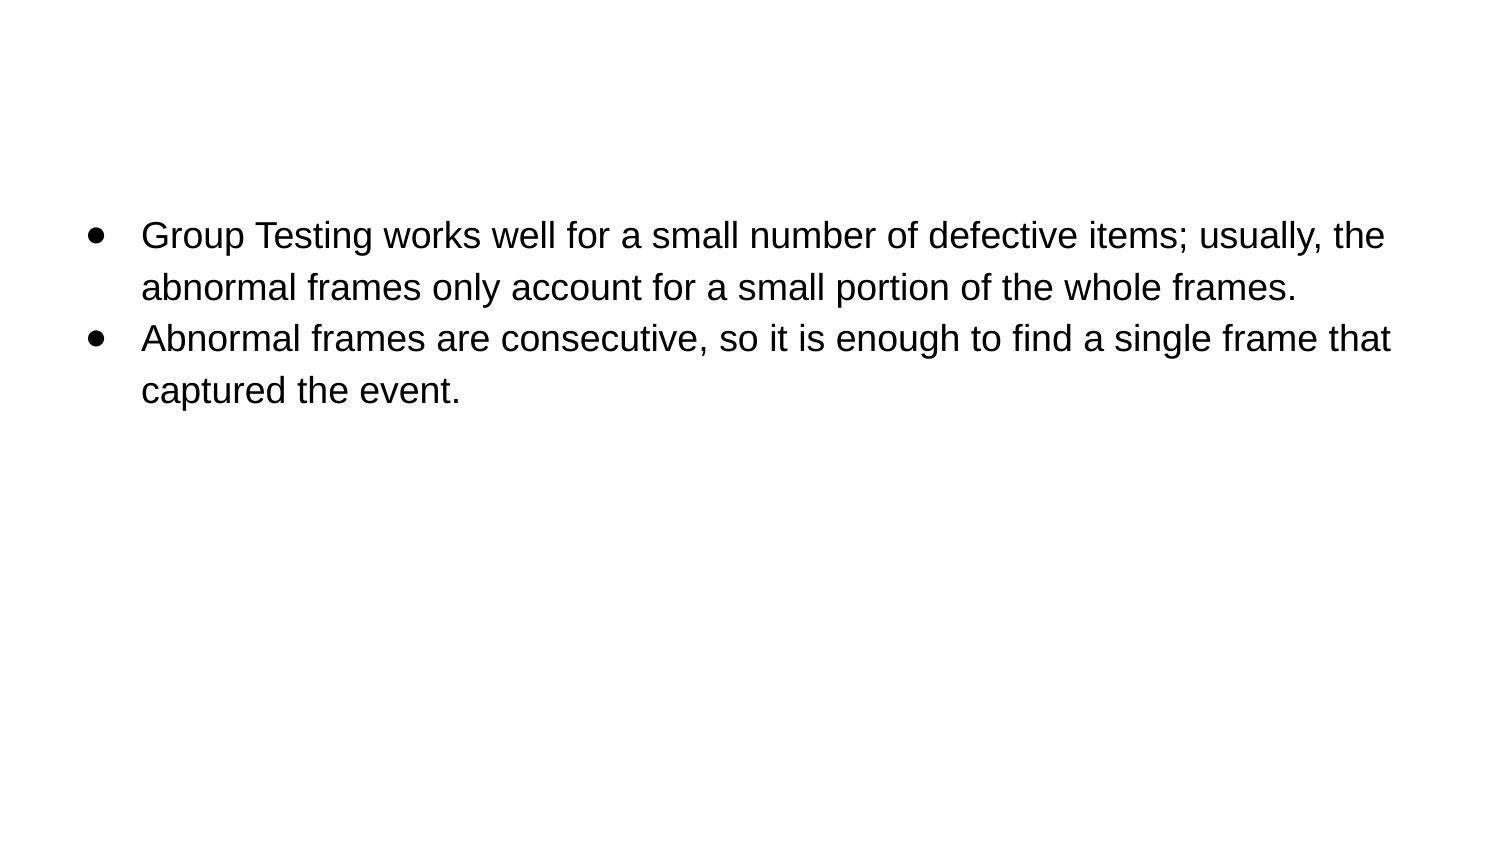

Group Testing works well for a small number of defective items; usually, the abnormal frames only account for a small portion of the whole frames.
Abnormal frames are consecutive, so it is enough to find a single frame that captured the event.